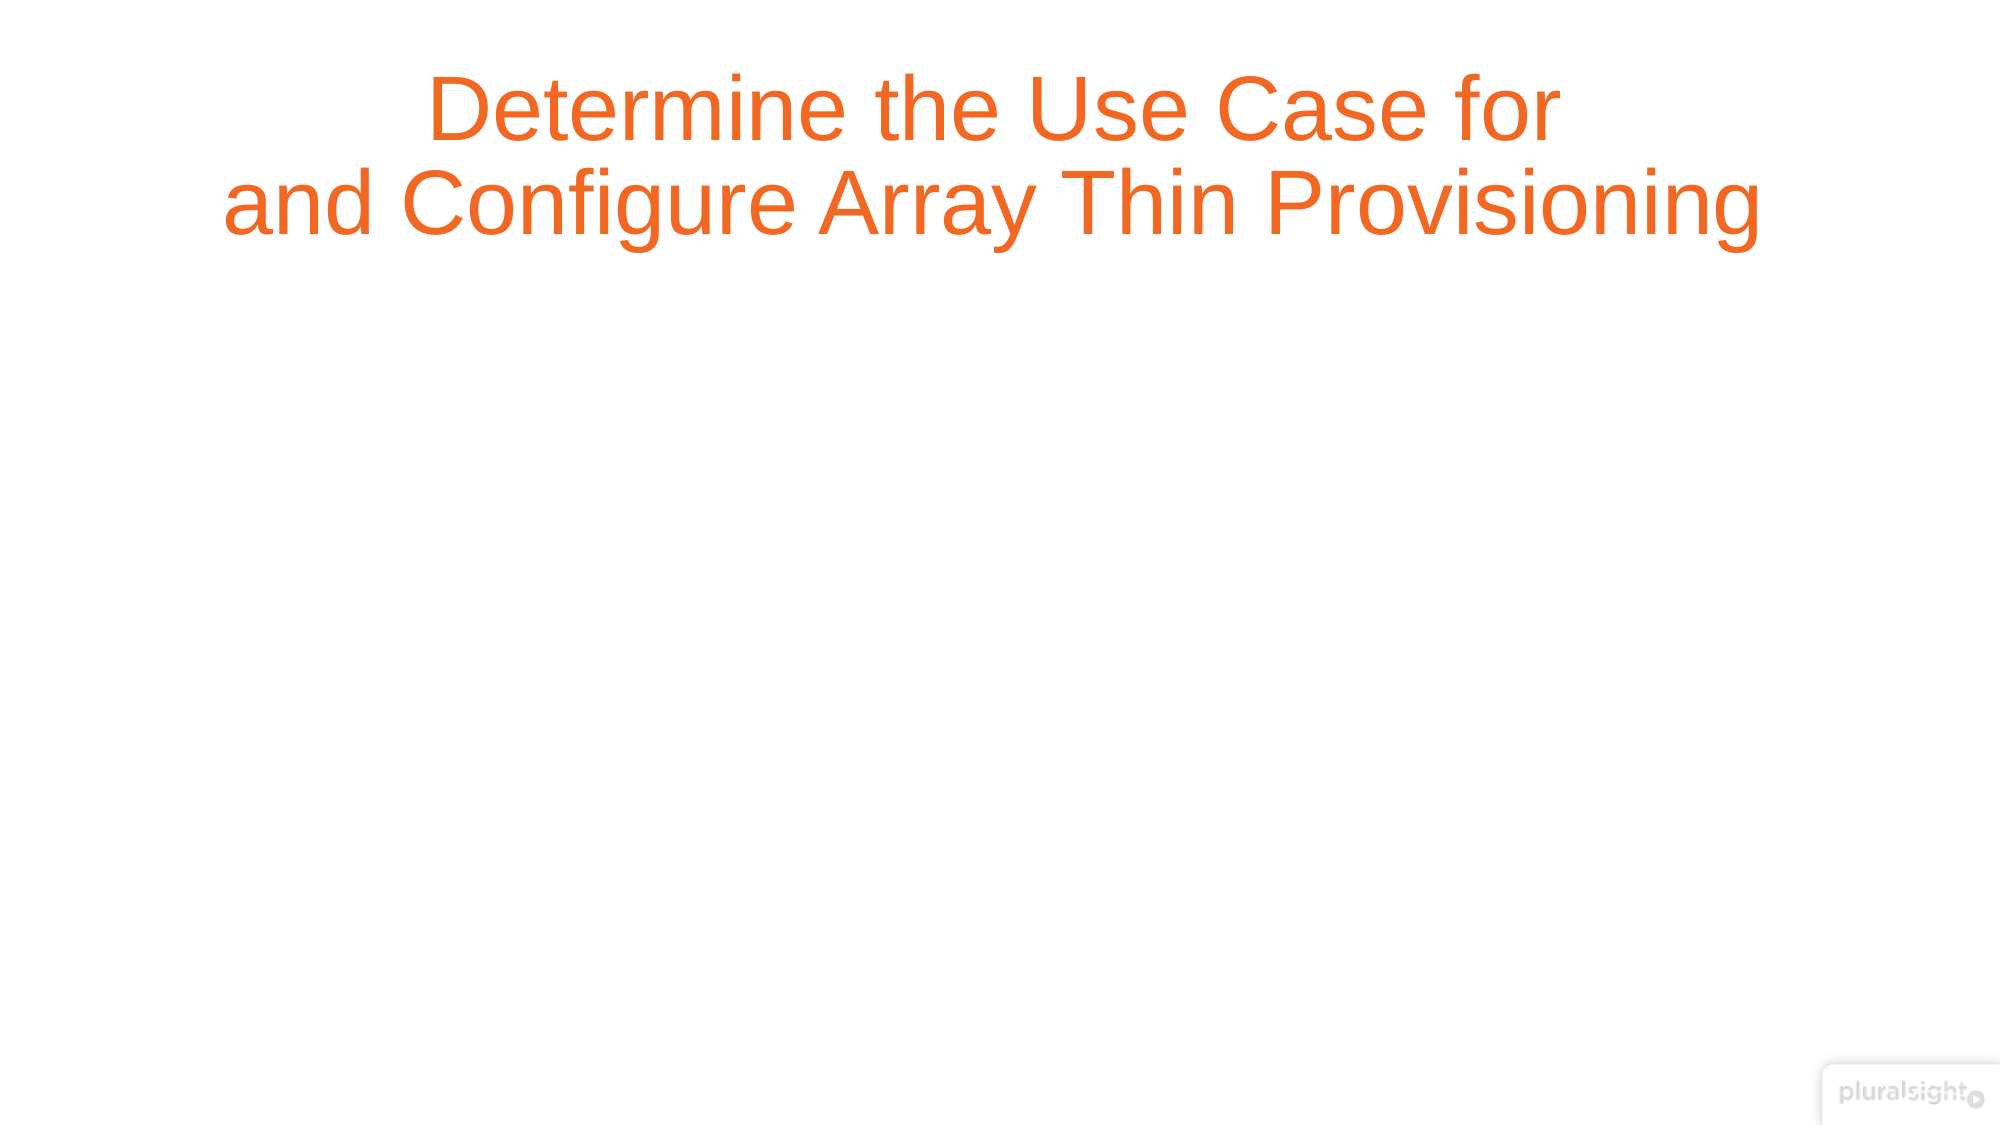

# Determine the Use Case for and Configure Array Thin Provisioning